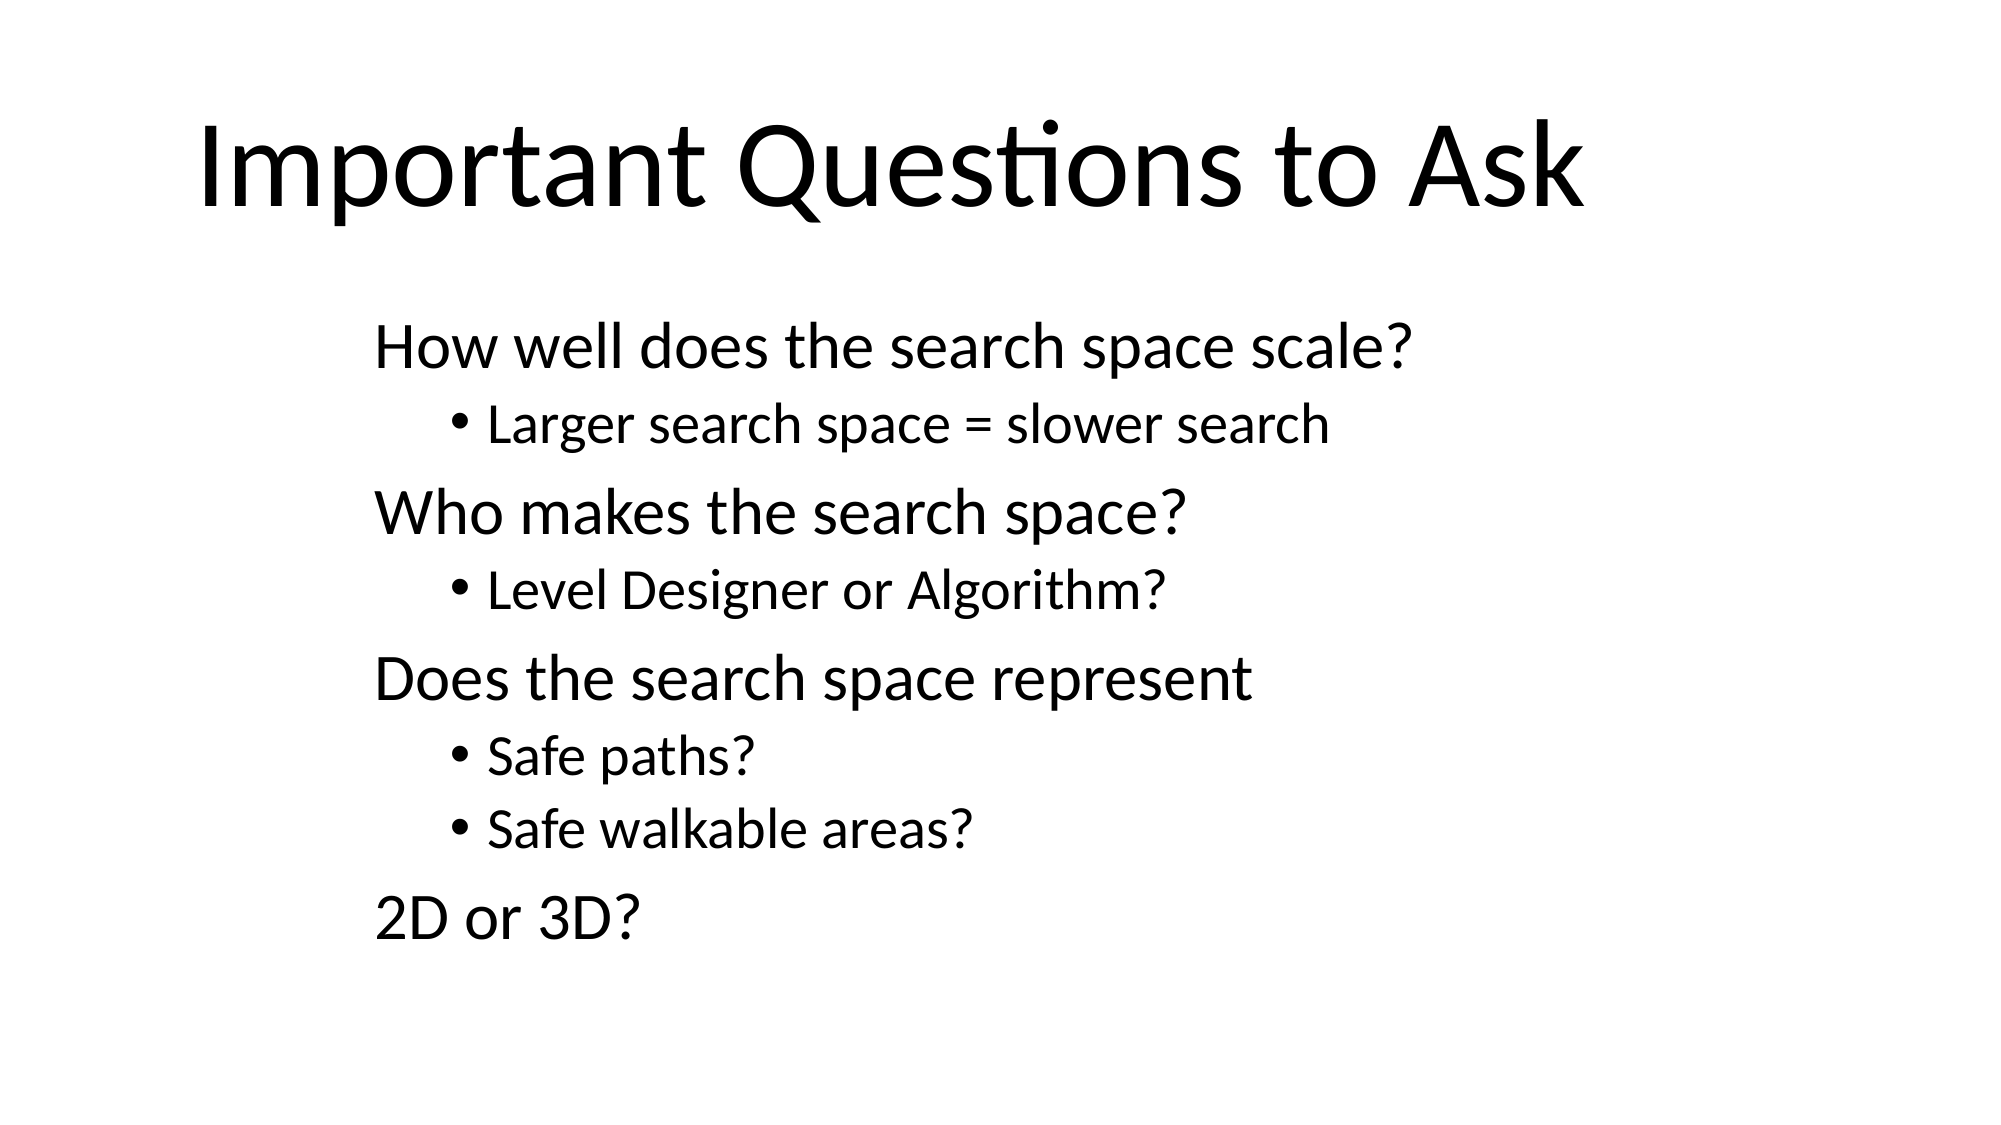

# Important Questions to Ask
How well does the search space scale?
Larger search space = slower search
Who makes the search space?
Level Designer or Algorithm?
Does the search space represent
Safe paths?
Safe walkable areas?
2D or 3D?